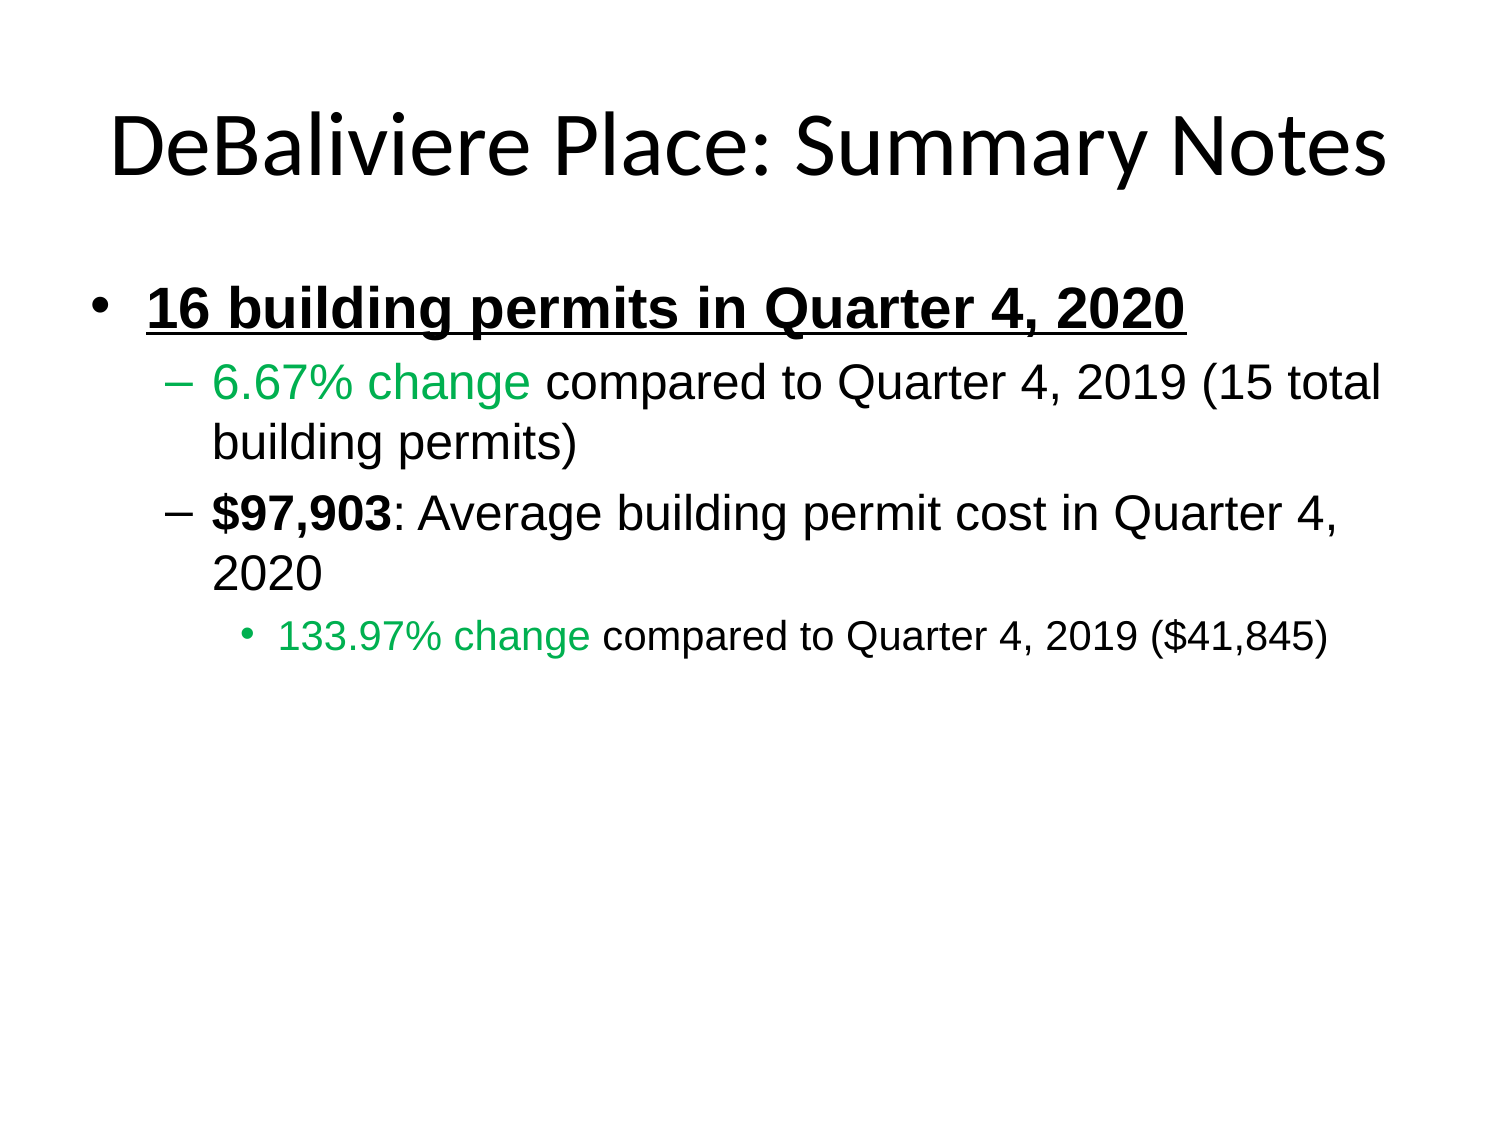

# DeBaliviere Place: Summary Notes
16 building permits in Quarter 4, 2020
6.67% change compared to Quarter 4, 2019 (15 total building permits)
$97,903: Average building permit cost in Quarter 4, 2020
133.97% change compared to Quarter 4, 2019 ($41,845)